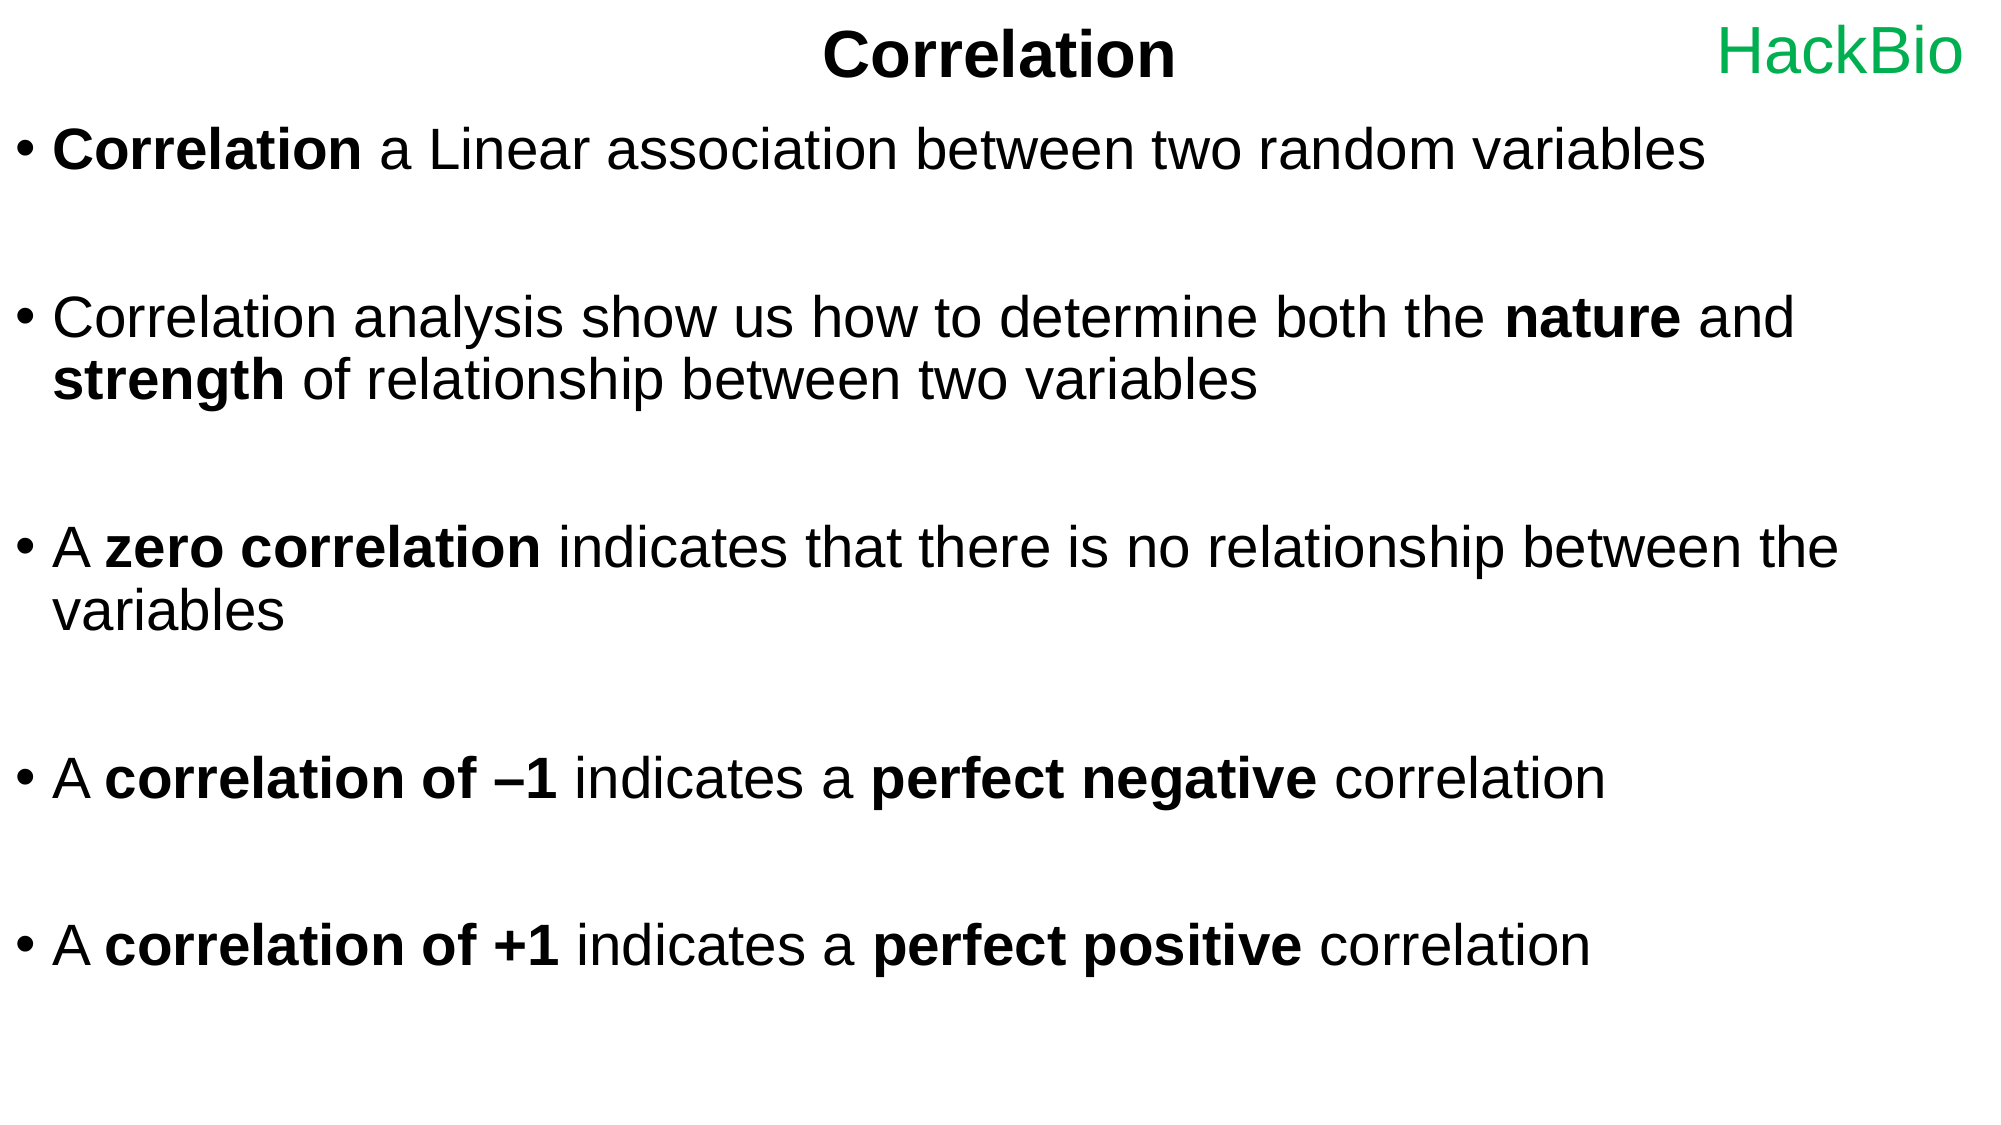

# Correlation
Correlation a Linear association between two random variables

Correlation analysis show us how to determine both the nature and strength of relationship between two variables

A zero correlation indicates that there is no relationship between the variables

A correlation of –1 indicates a perfect negative correlation

A correlation of +1 indicates a perfect positive correlation